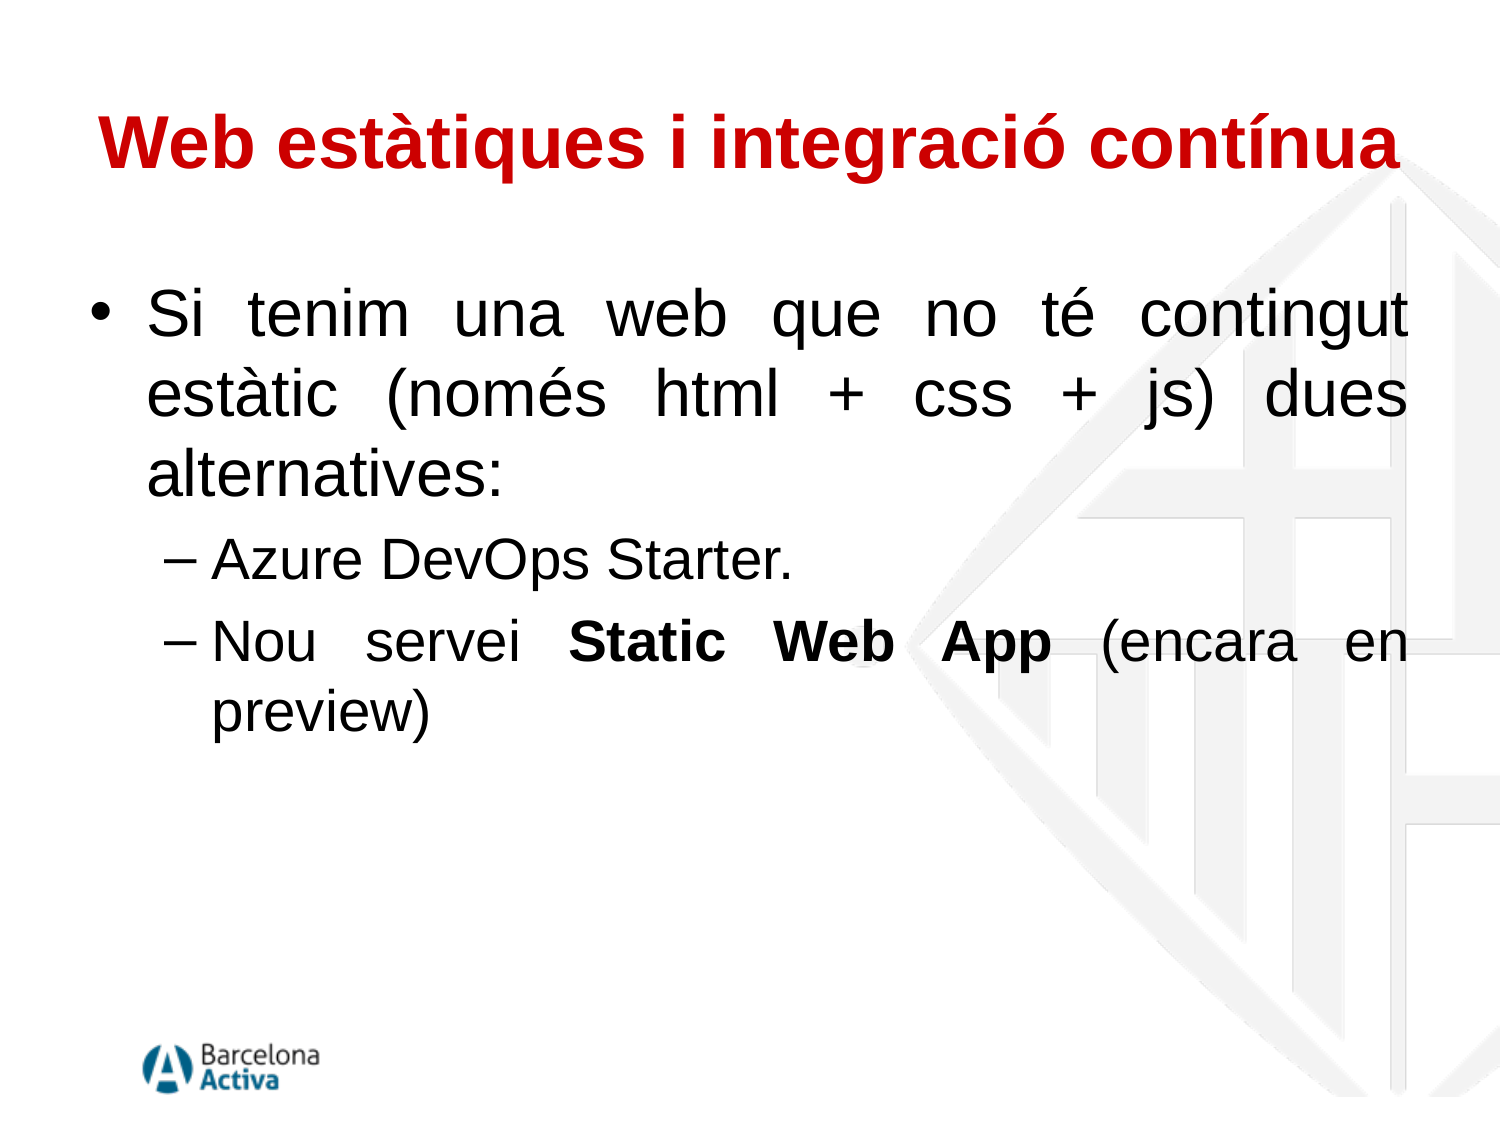

# Web estàtiques i integració contínua
Si tenim una web que no té contingut estàtic (només html + css + js) dues alternatives:
Azure DevOps Starter.
Nou servei Static Web App (encara en preview)